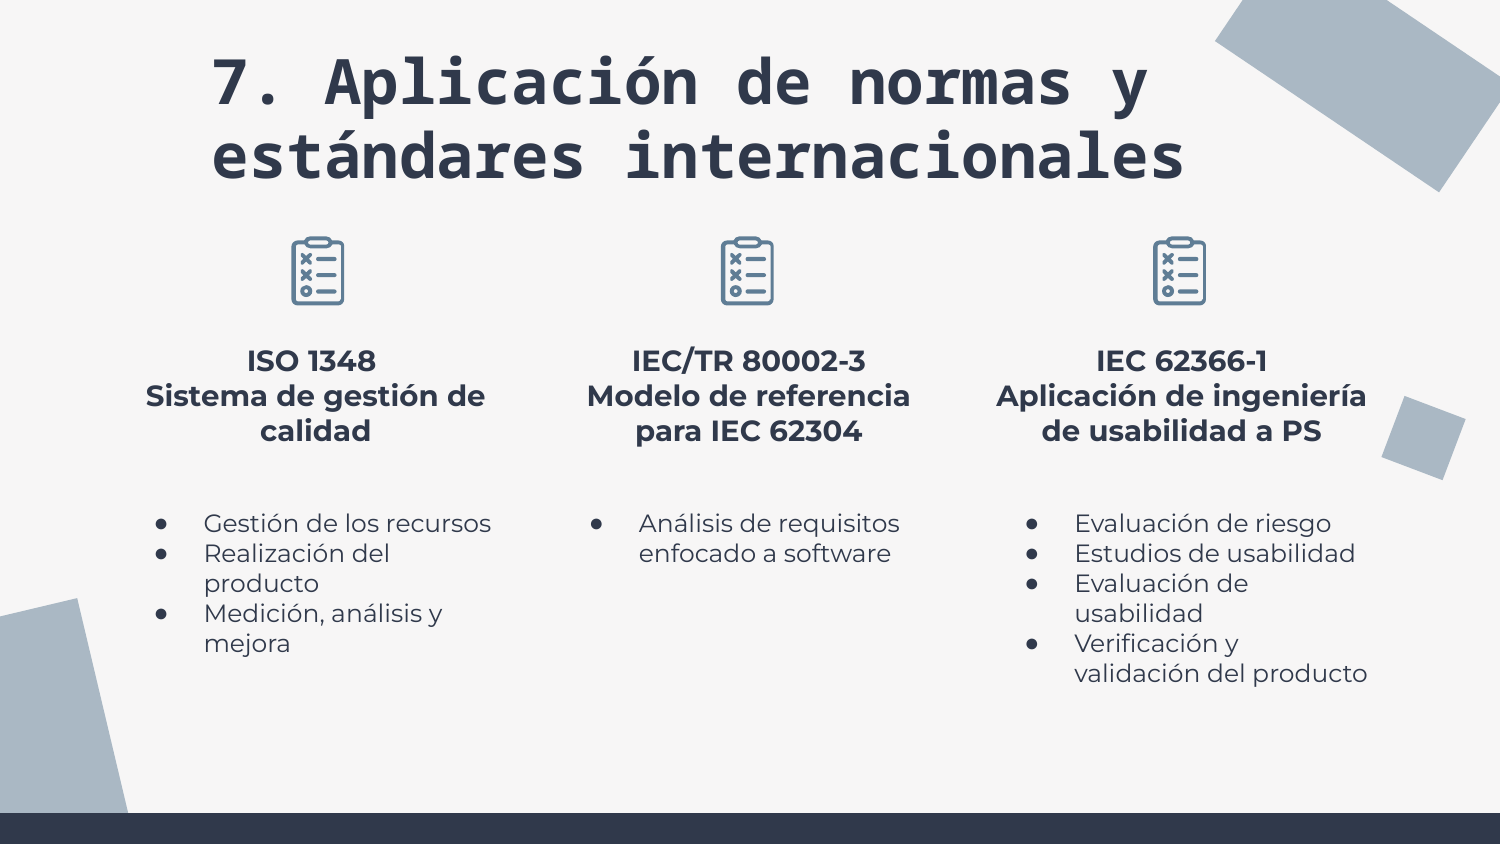

# 7. Aplicación de normas y estándares internacionales

ISO 1348
Sistema de gestión de calidad
IEC/TR 80002-3
Modelo de referencia para IEC 62304
IEC 62366-1
Aplicación de ingeniería de usabilidad a PS
Gestión de los recursos​
Realización del producto
Medición, análisis y mejora
Análisis de requisitos enfocado a software
Evaluación de riesgo
Estudios de usabilidad
Evaluación de usabilidad
Verificación y validación del producto